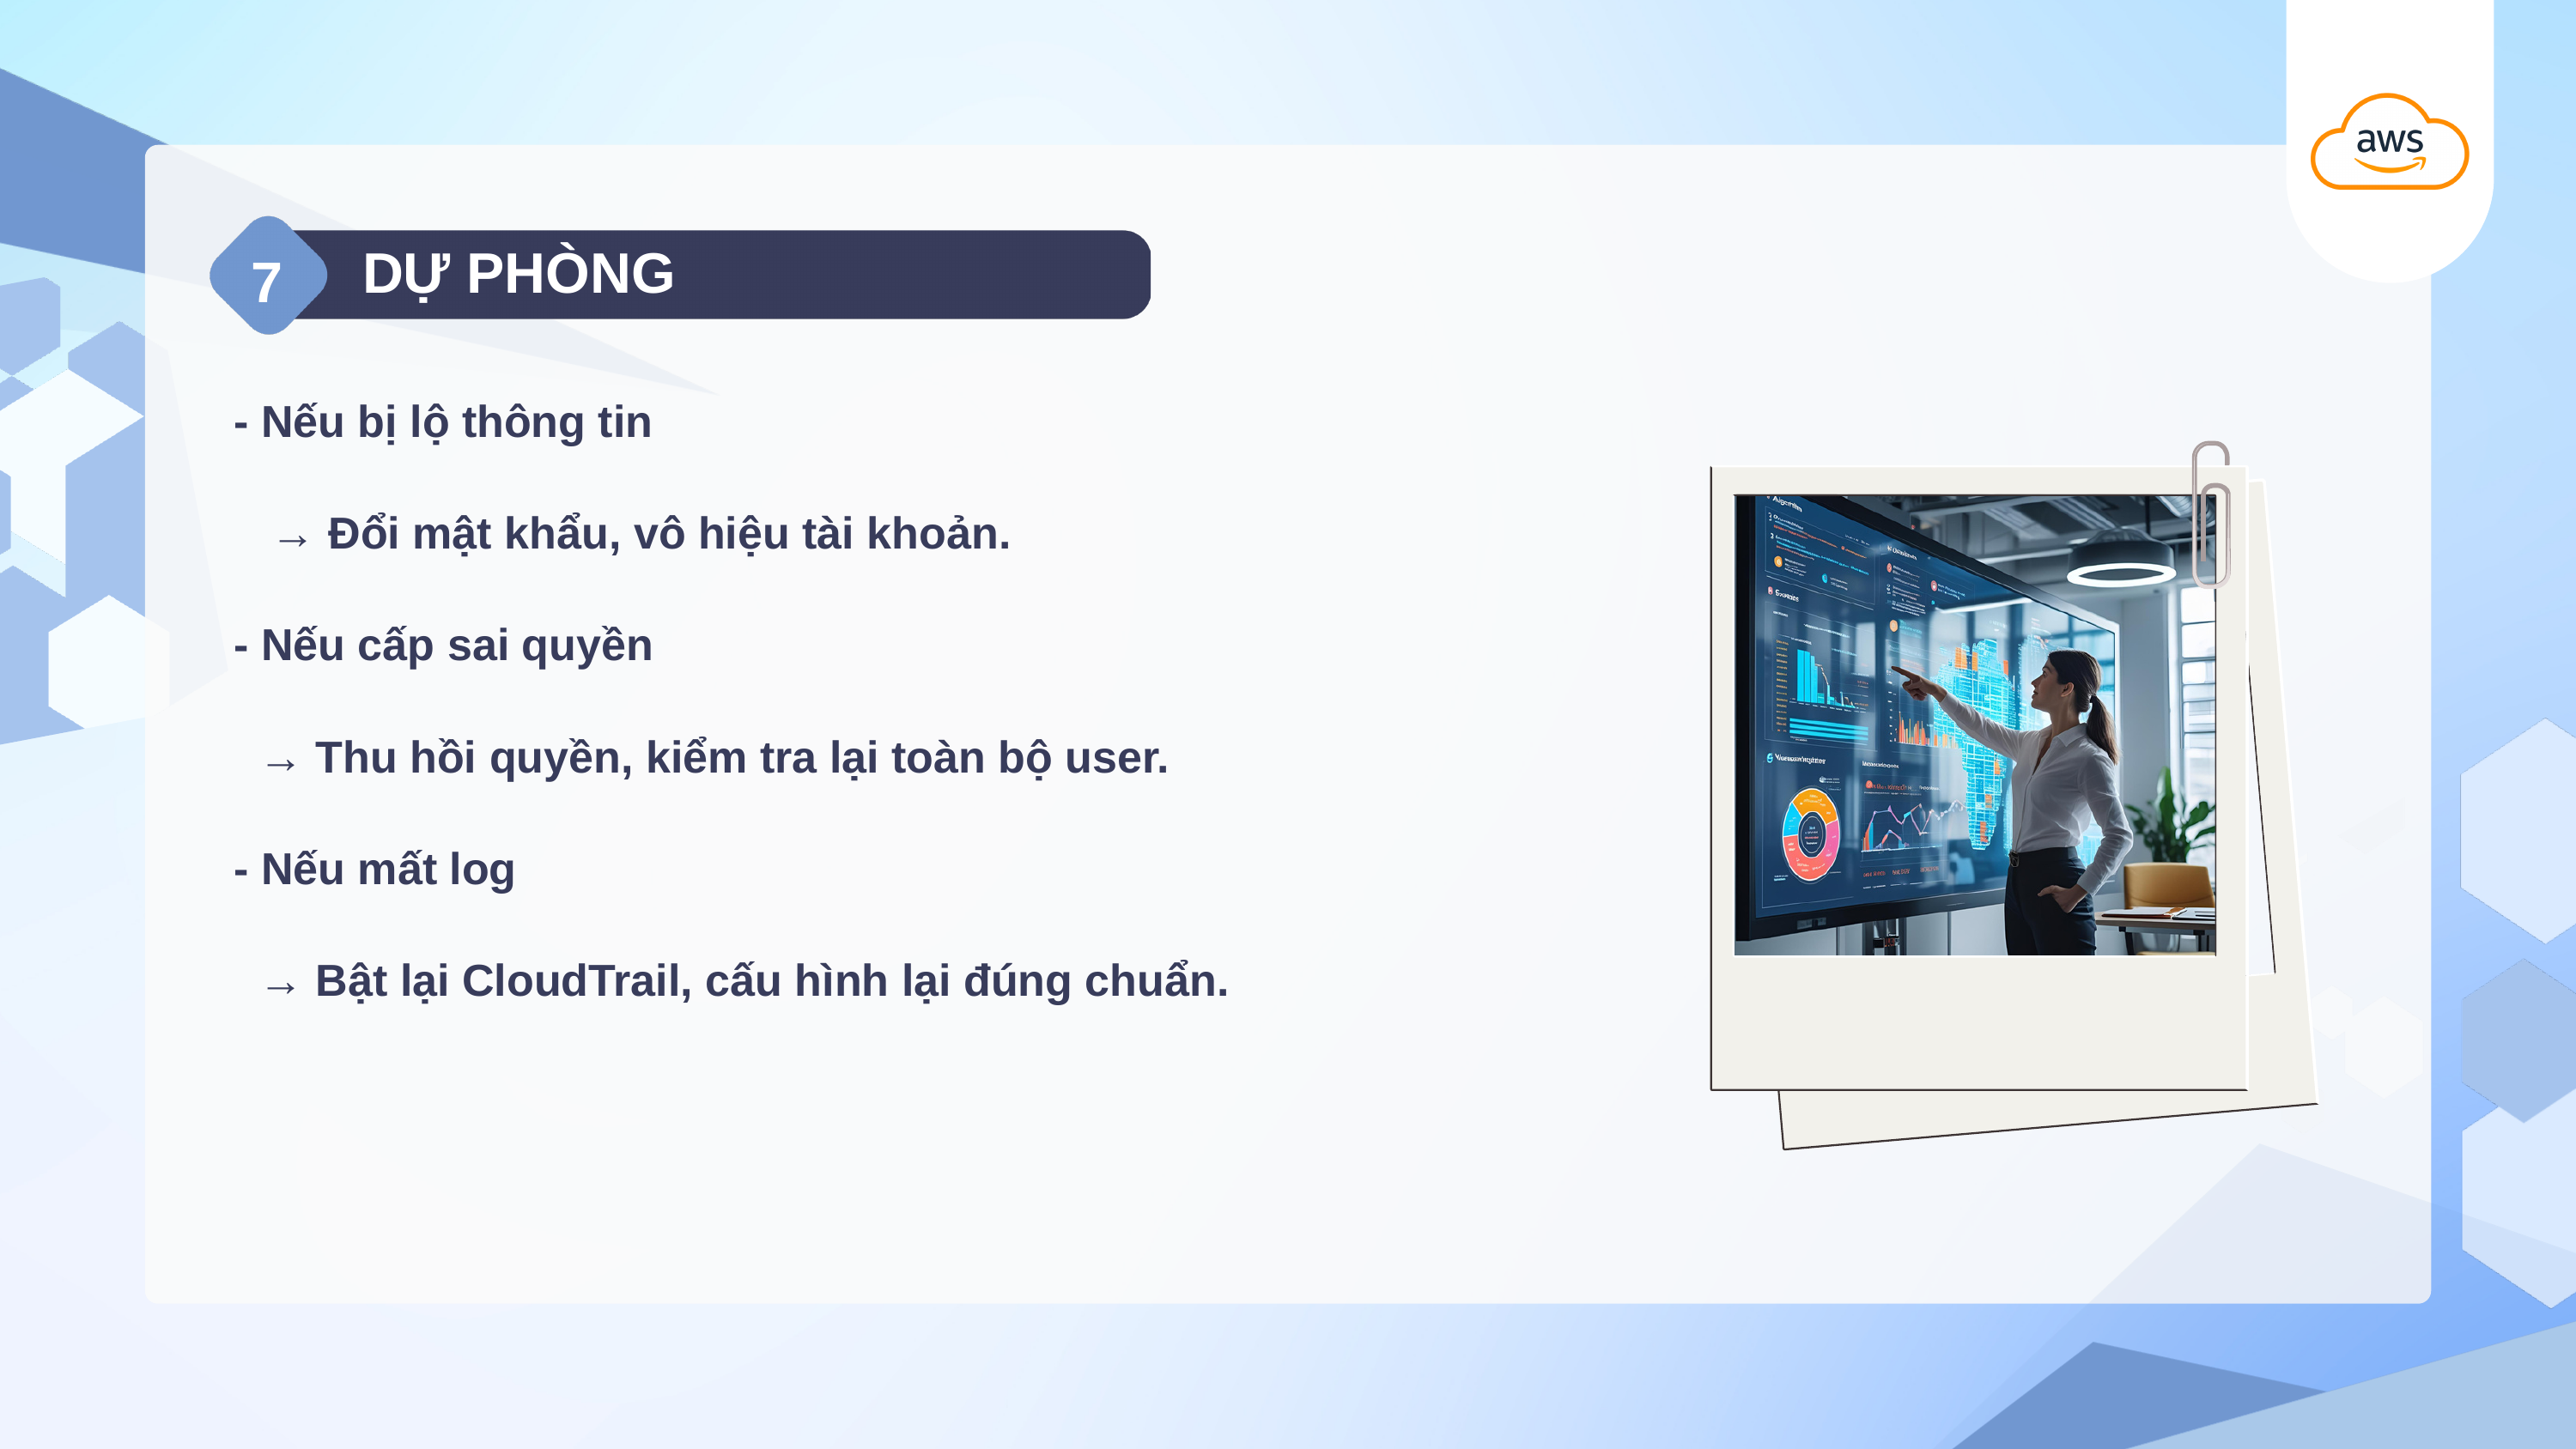

7
DỰ PHÒNG

- Nếu bị lộ thông tin
   → Đổi mật khẩu, vô hiệu tài khoản.
- Nếu cấp sai quyền
  → Thu hồi quyền, kiểm tra lại toàn bộ user.
- Nếu mất log
  → Bật lại CloudTrail, cấu hình lại đúng chuẩn.